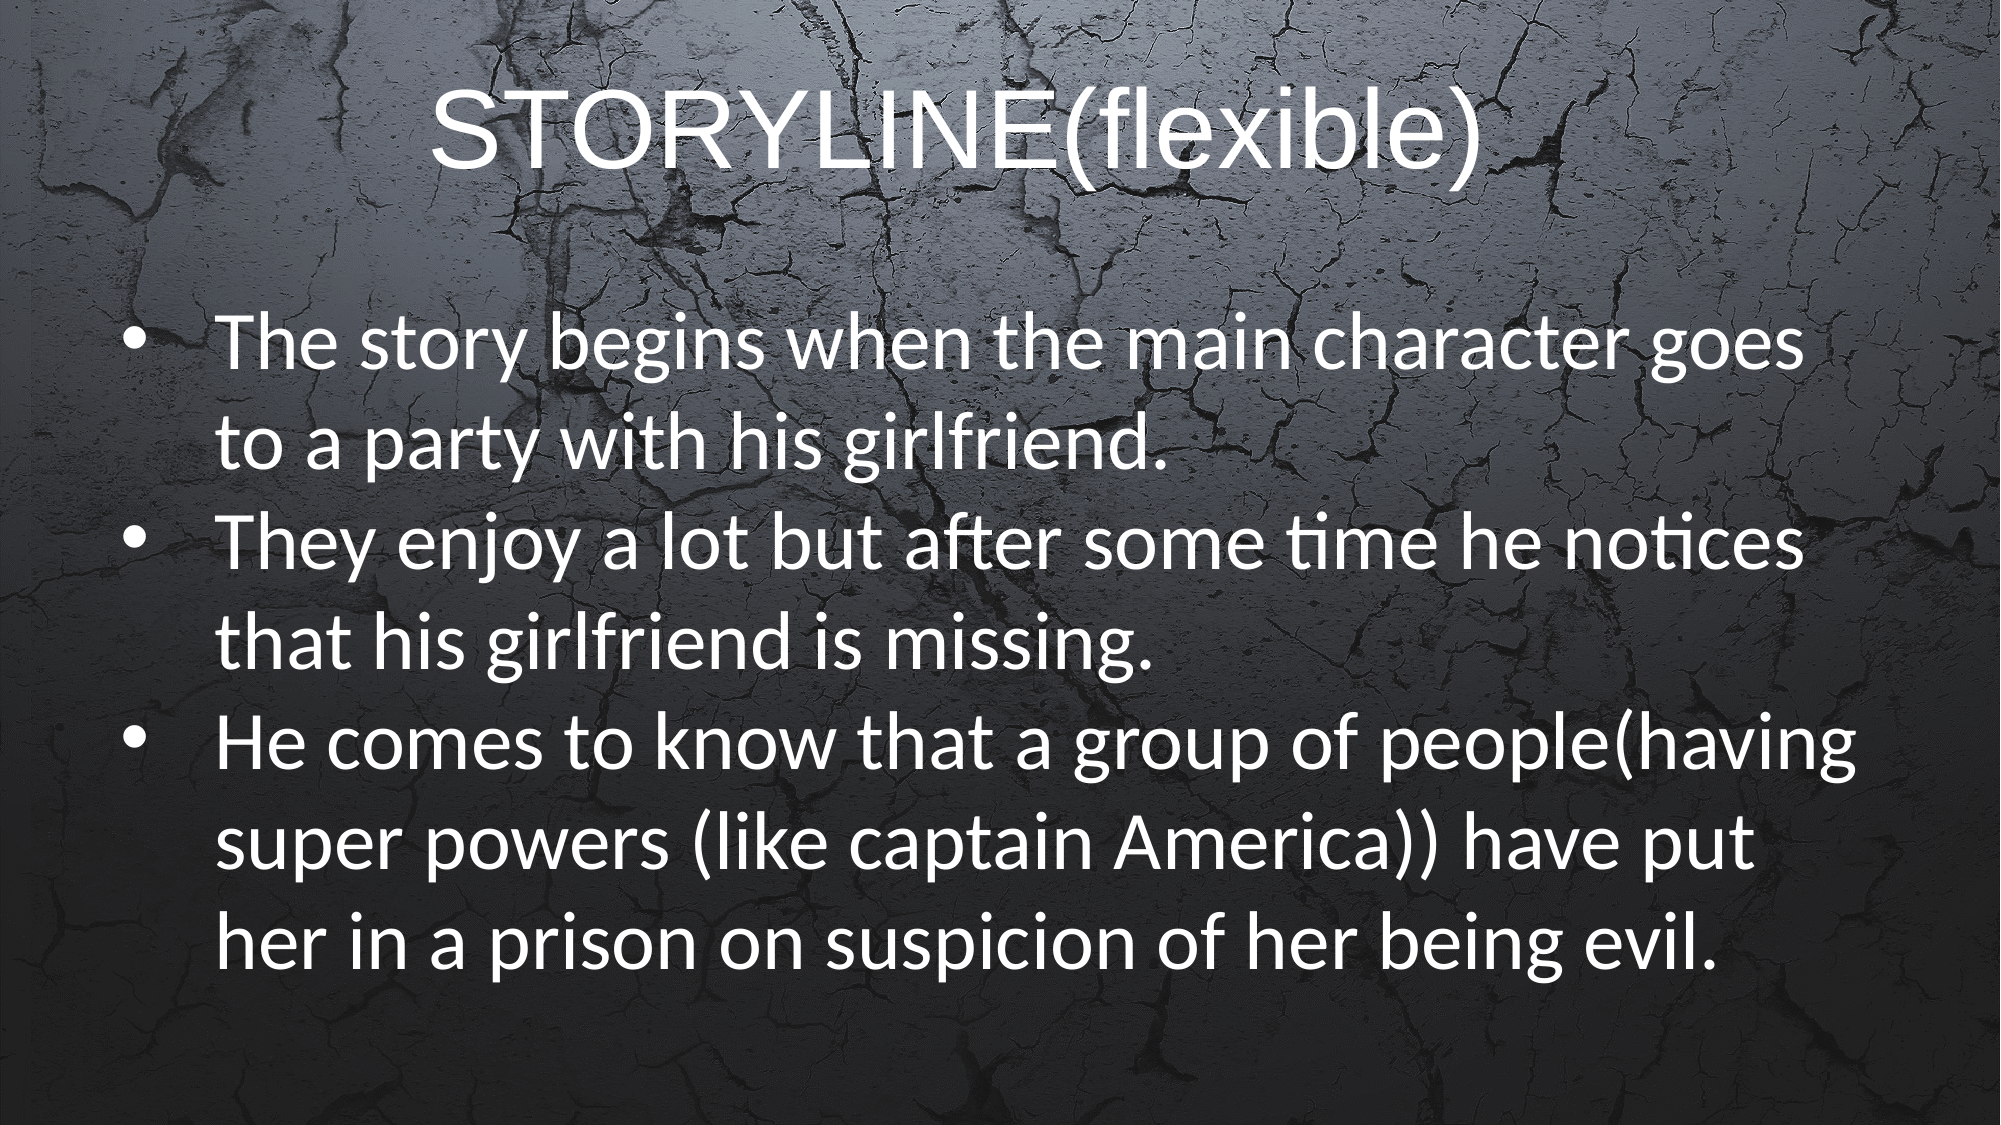

STORYLINE(flexible)
The story begins when the main character goes to a party with his girlfriend.
They enjoy a lot but after some time he notices that his girlfriend is missing.
He comes to know that a group of people(having super powers (like captain America)) have put her in a prison on suspicion of her being evil.